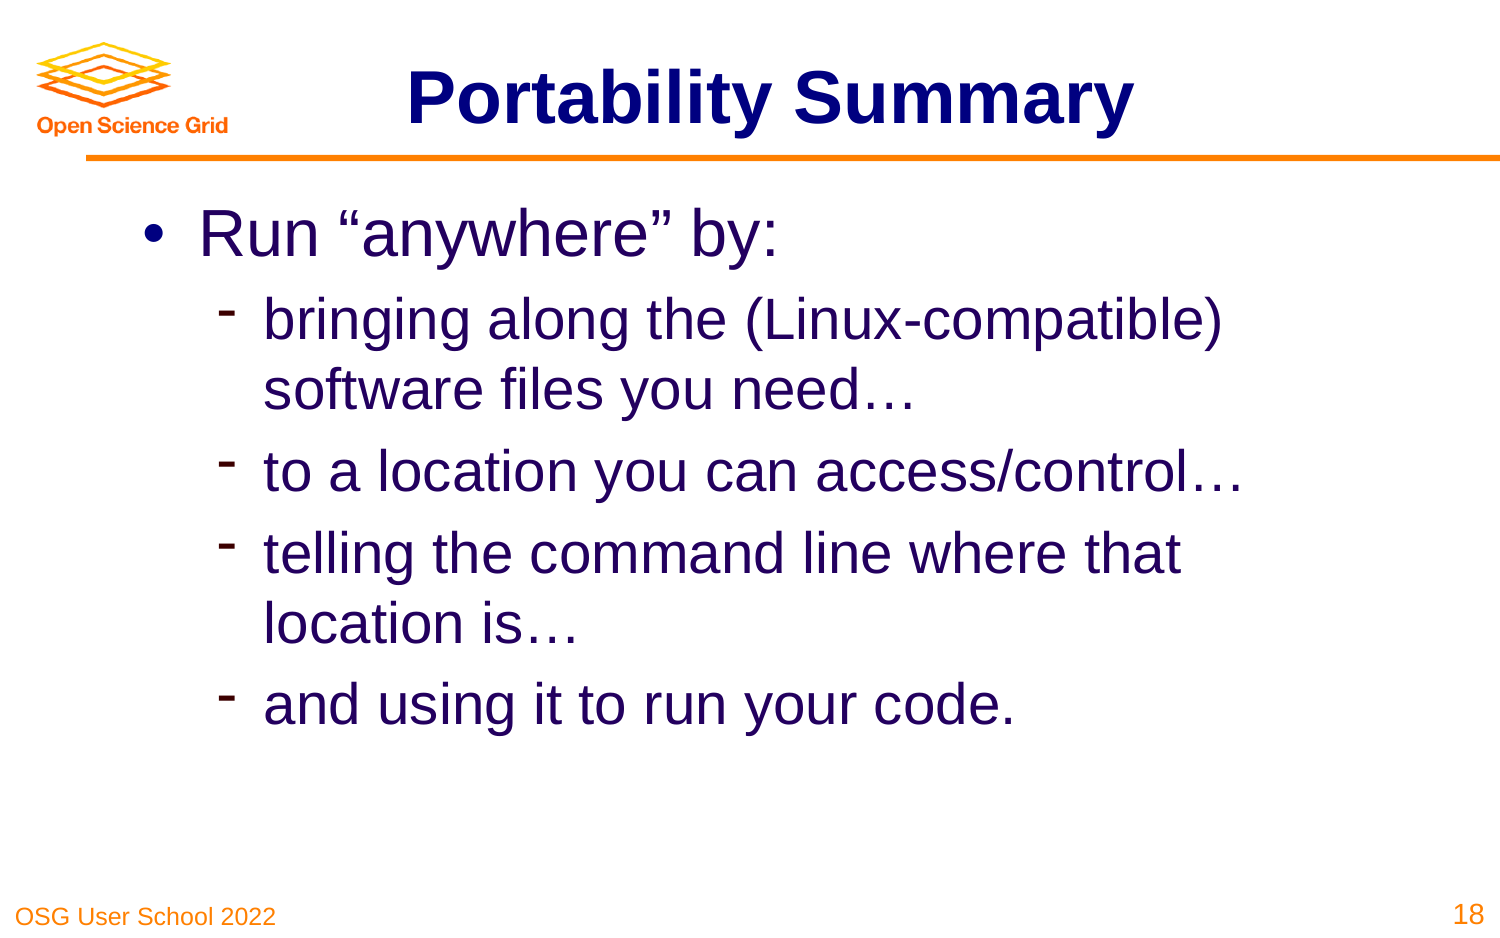

# Portability Summary
Run “anywhere” by:
bringing along the (Linux-compatible) software files you need…
to a location you can access/control…
telling the command line where that location is…
and using it to run your code.
18